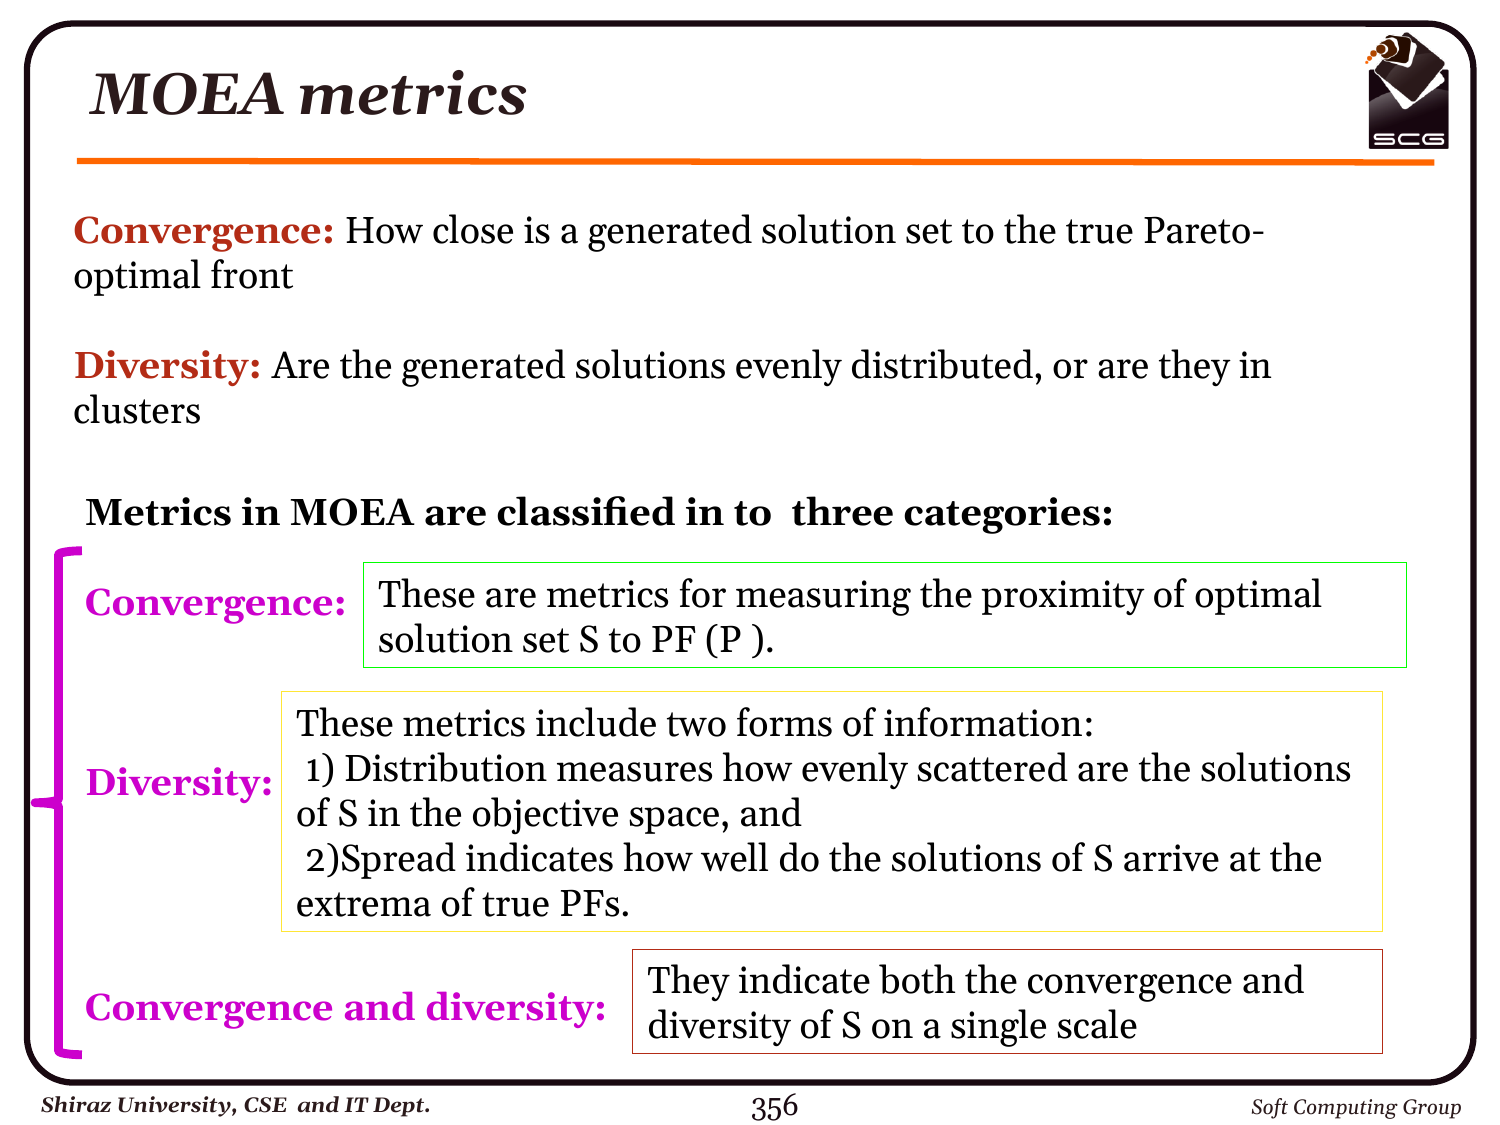

# MOEA metrics
Convergence: How close is a generated solution set to the true Pareto-optimal front

Diversity: Are the generated solutions evenly distributed, or are they in clusters
Metrics in MOEA are classified in to  three categories:

Convergence:

Diversity:

Convergence and diversity:

These are metrics for measuring the proximity of optimal solution set S to PF (P ).
These metrics include two forms of information:
 1) Distribution measures how evenly scattered are the solutions of S in the objective space, and
 2)Spread indicates how well do the solutions of S arrive at the extrema of true PFs.
They indicate both the convergence and diversity of S on a single scale
356